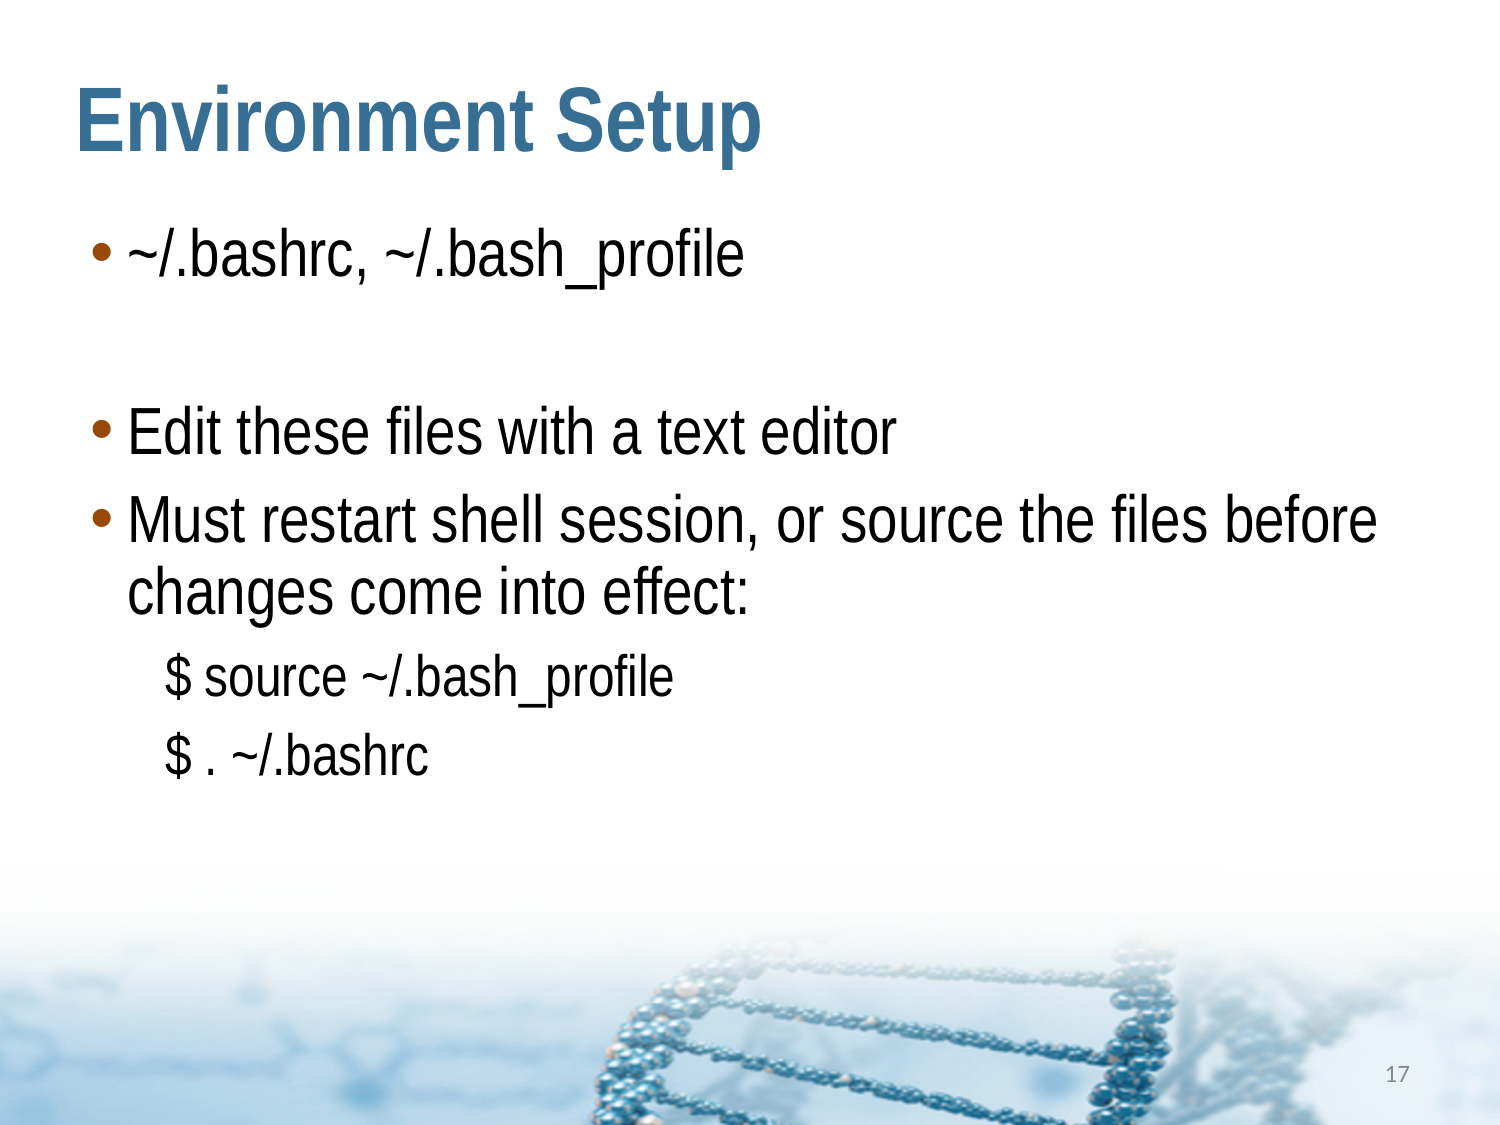

# Environment Setup
~/.bashrc, ~/.bash_profile

Edit these files with a text editor
Must restart shell session, or source the files before changes come into effect:
$ source ~/.bash_profile
$ . ~/.bashrc
17